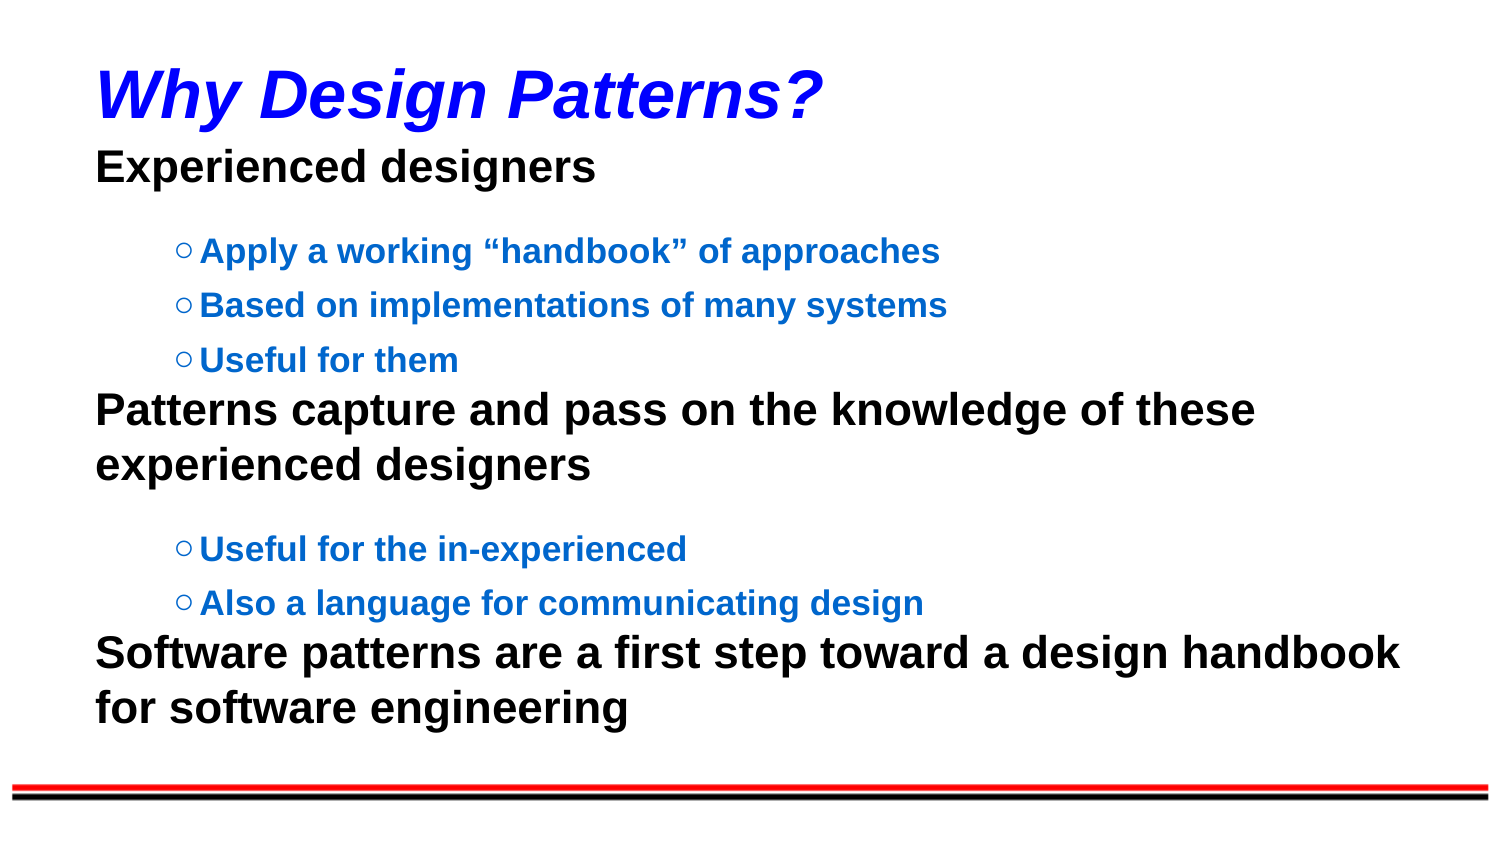

Why Design Patterns?
Experienced designers
Apply a working “handbook” of approaches
Based on implementations of many systems
Useful for them
Patterns capture and pass on the knowledge of these experienced designers
Useful for the in-experienced
Also a language for communicating design
Software patterns are a first step toward a design handbook for software engineering